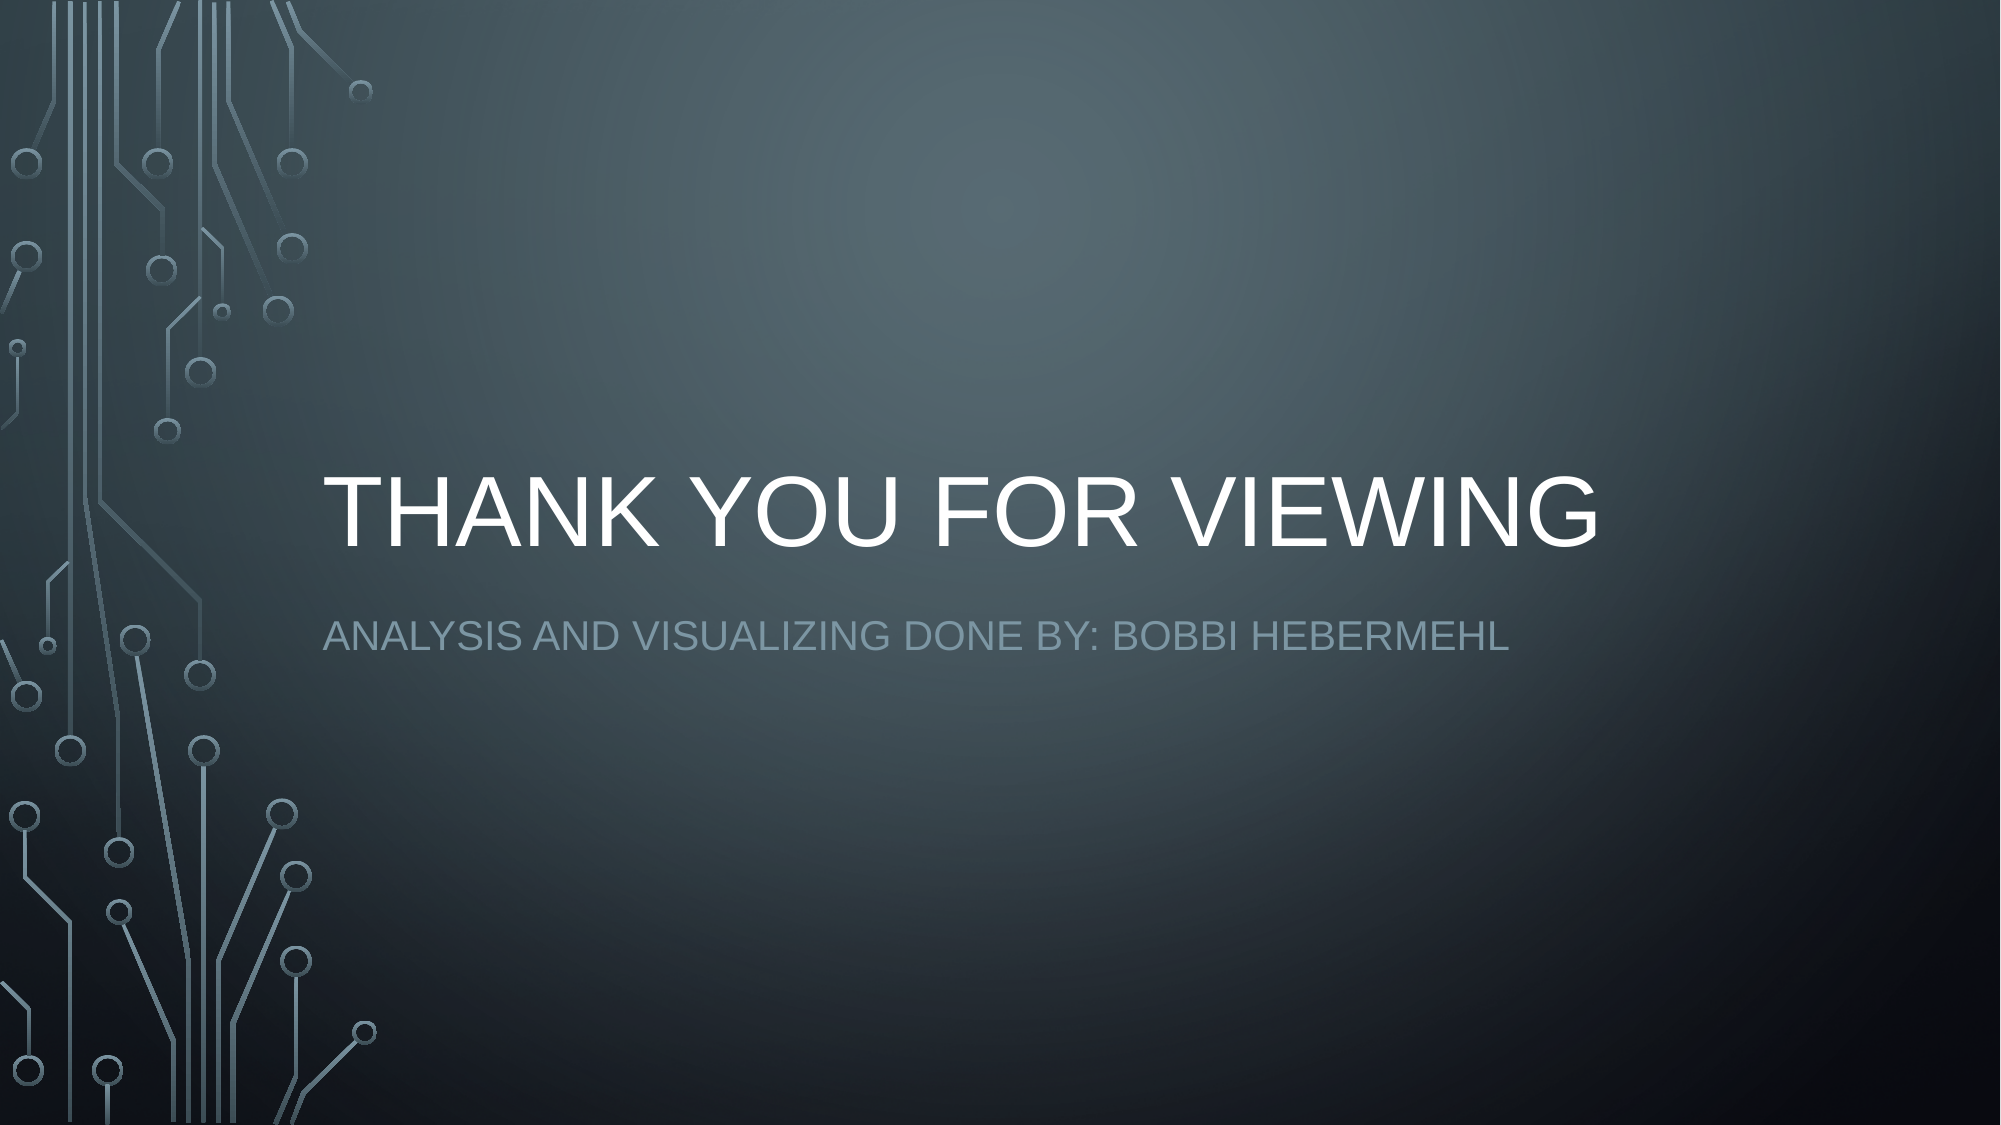

# Thank you for viewing
Analysis and visualizing done By: bobbi hebermehl